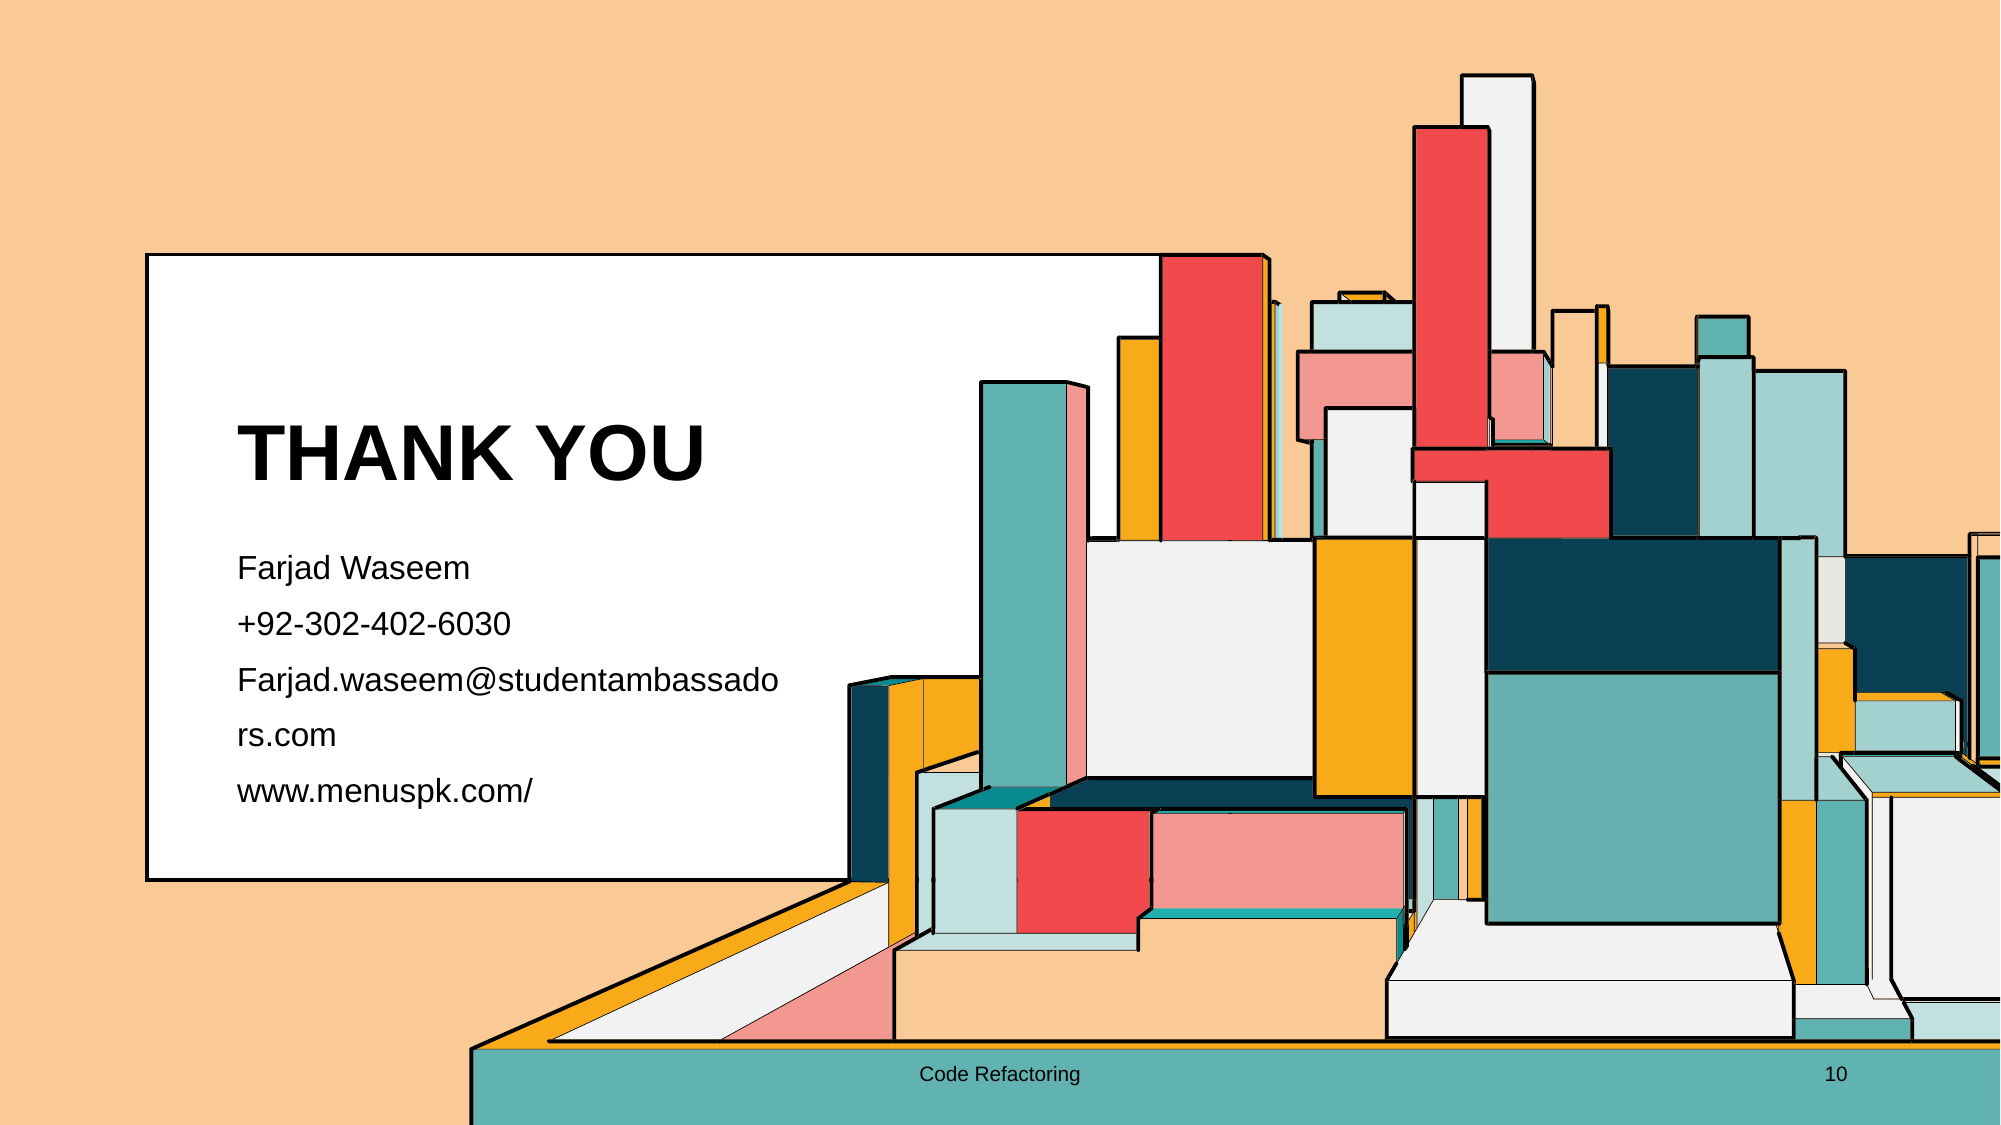

# THANK YOU
Farjad Waseem
+92-302-402-6030
Farjad.waseem@studentambassadors.com
www.menuspk.com/
Code Refactoring
10